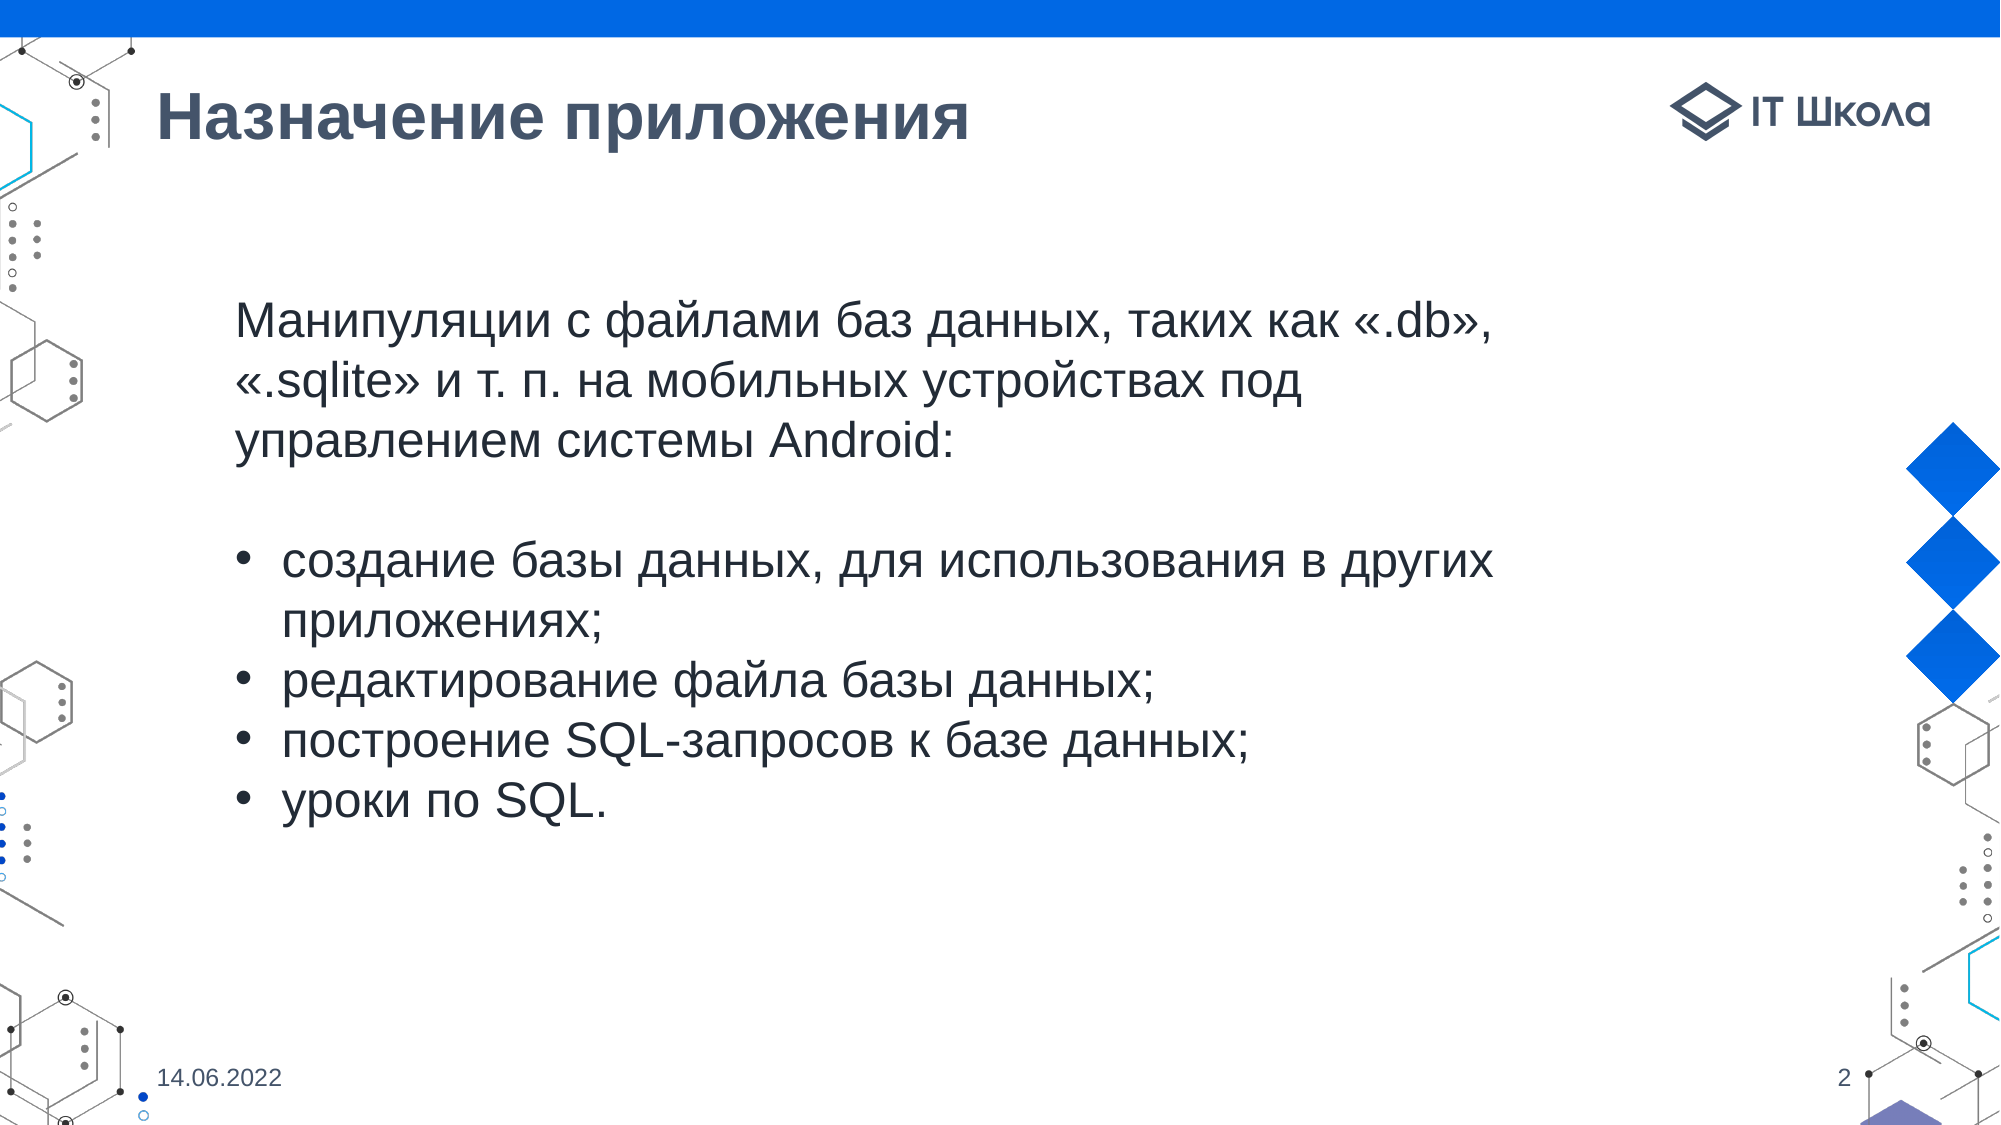

# Назначение приложения

Манипуляции с файлами баз данных, таких как «.db», «.sqlite» и т. п. на мобильных устройствах под управлением системы Android:

создание базы данных, для использования в других приложениях;
редактирование файла базы данных;
построение SQL-запросов к базе данных;
уроки по SQL.
14.06.2022
2